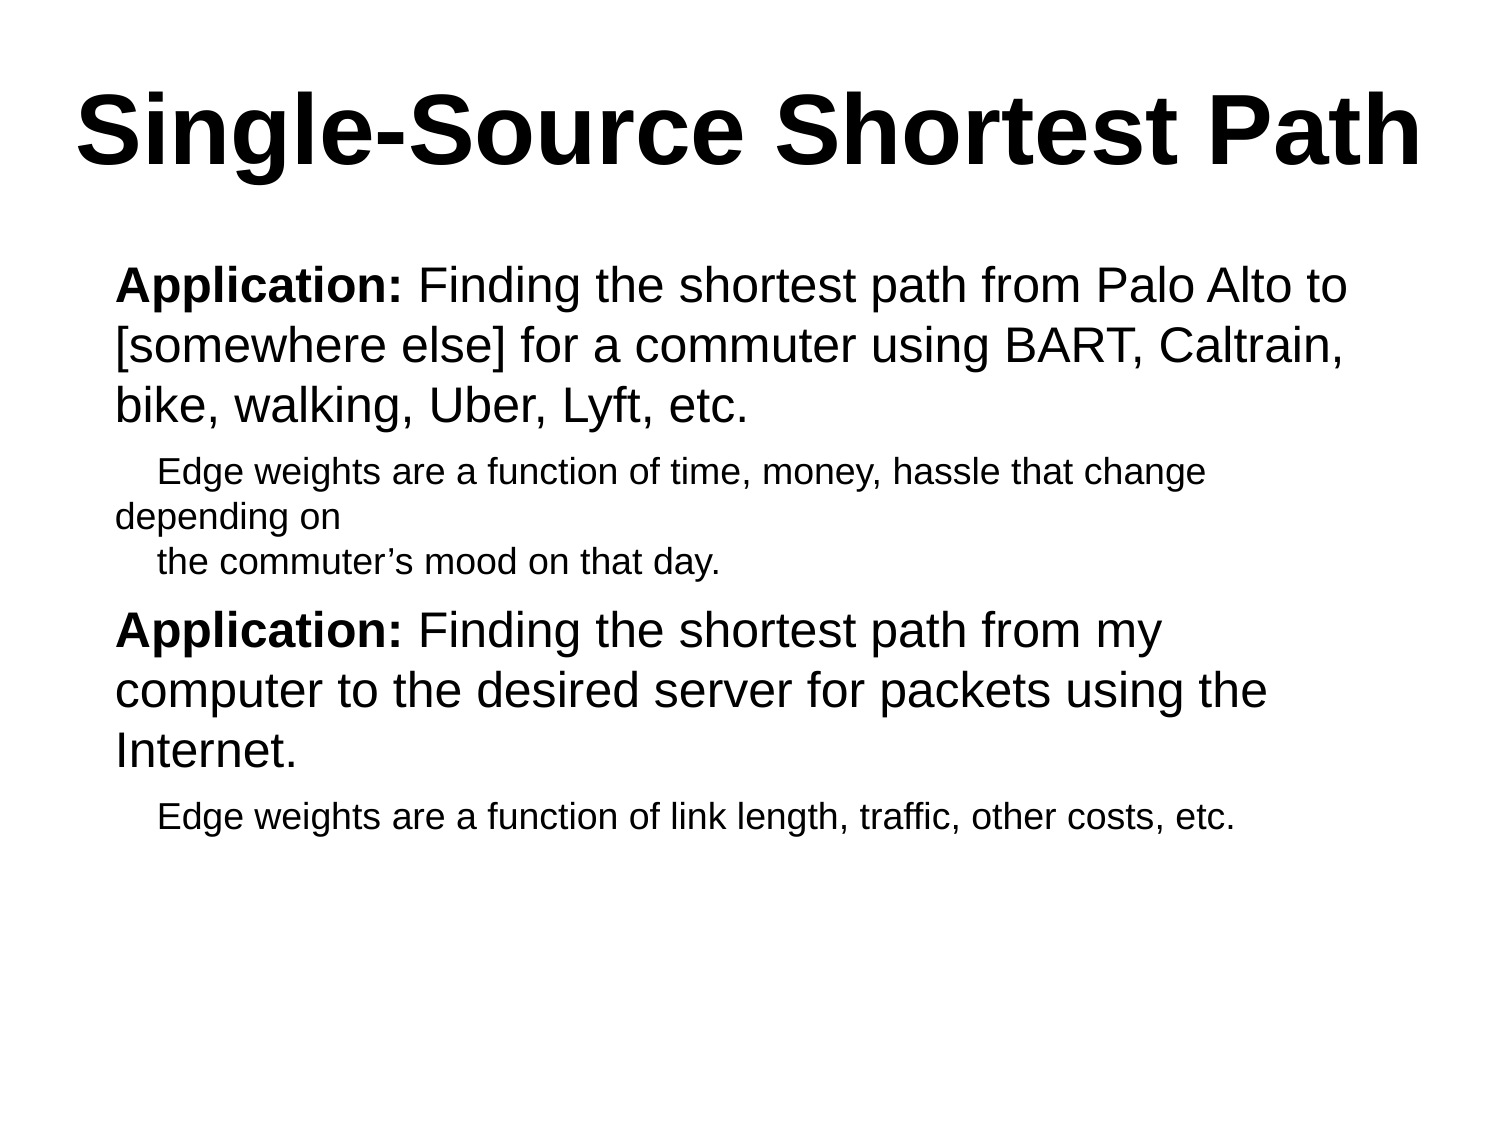

Single-Source Shortest Path
Application: Finding the shortest path from Palo Alto to [somewhere else] for a commuter using BART, Caltrain, bike, walking, Uber, Lyft, etc.

    Edge weights are a function of time, money, hassle that change depending on
    the commuter’s mood on that day.

Application: Finding the shortest path from my computer to the desired server for packets using the Internet.

    Edge weights are a function of link length, traffic, other costs, etc.